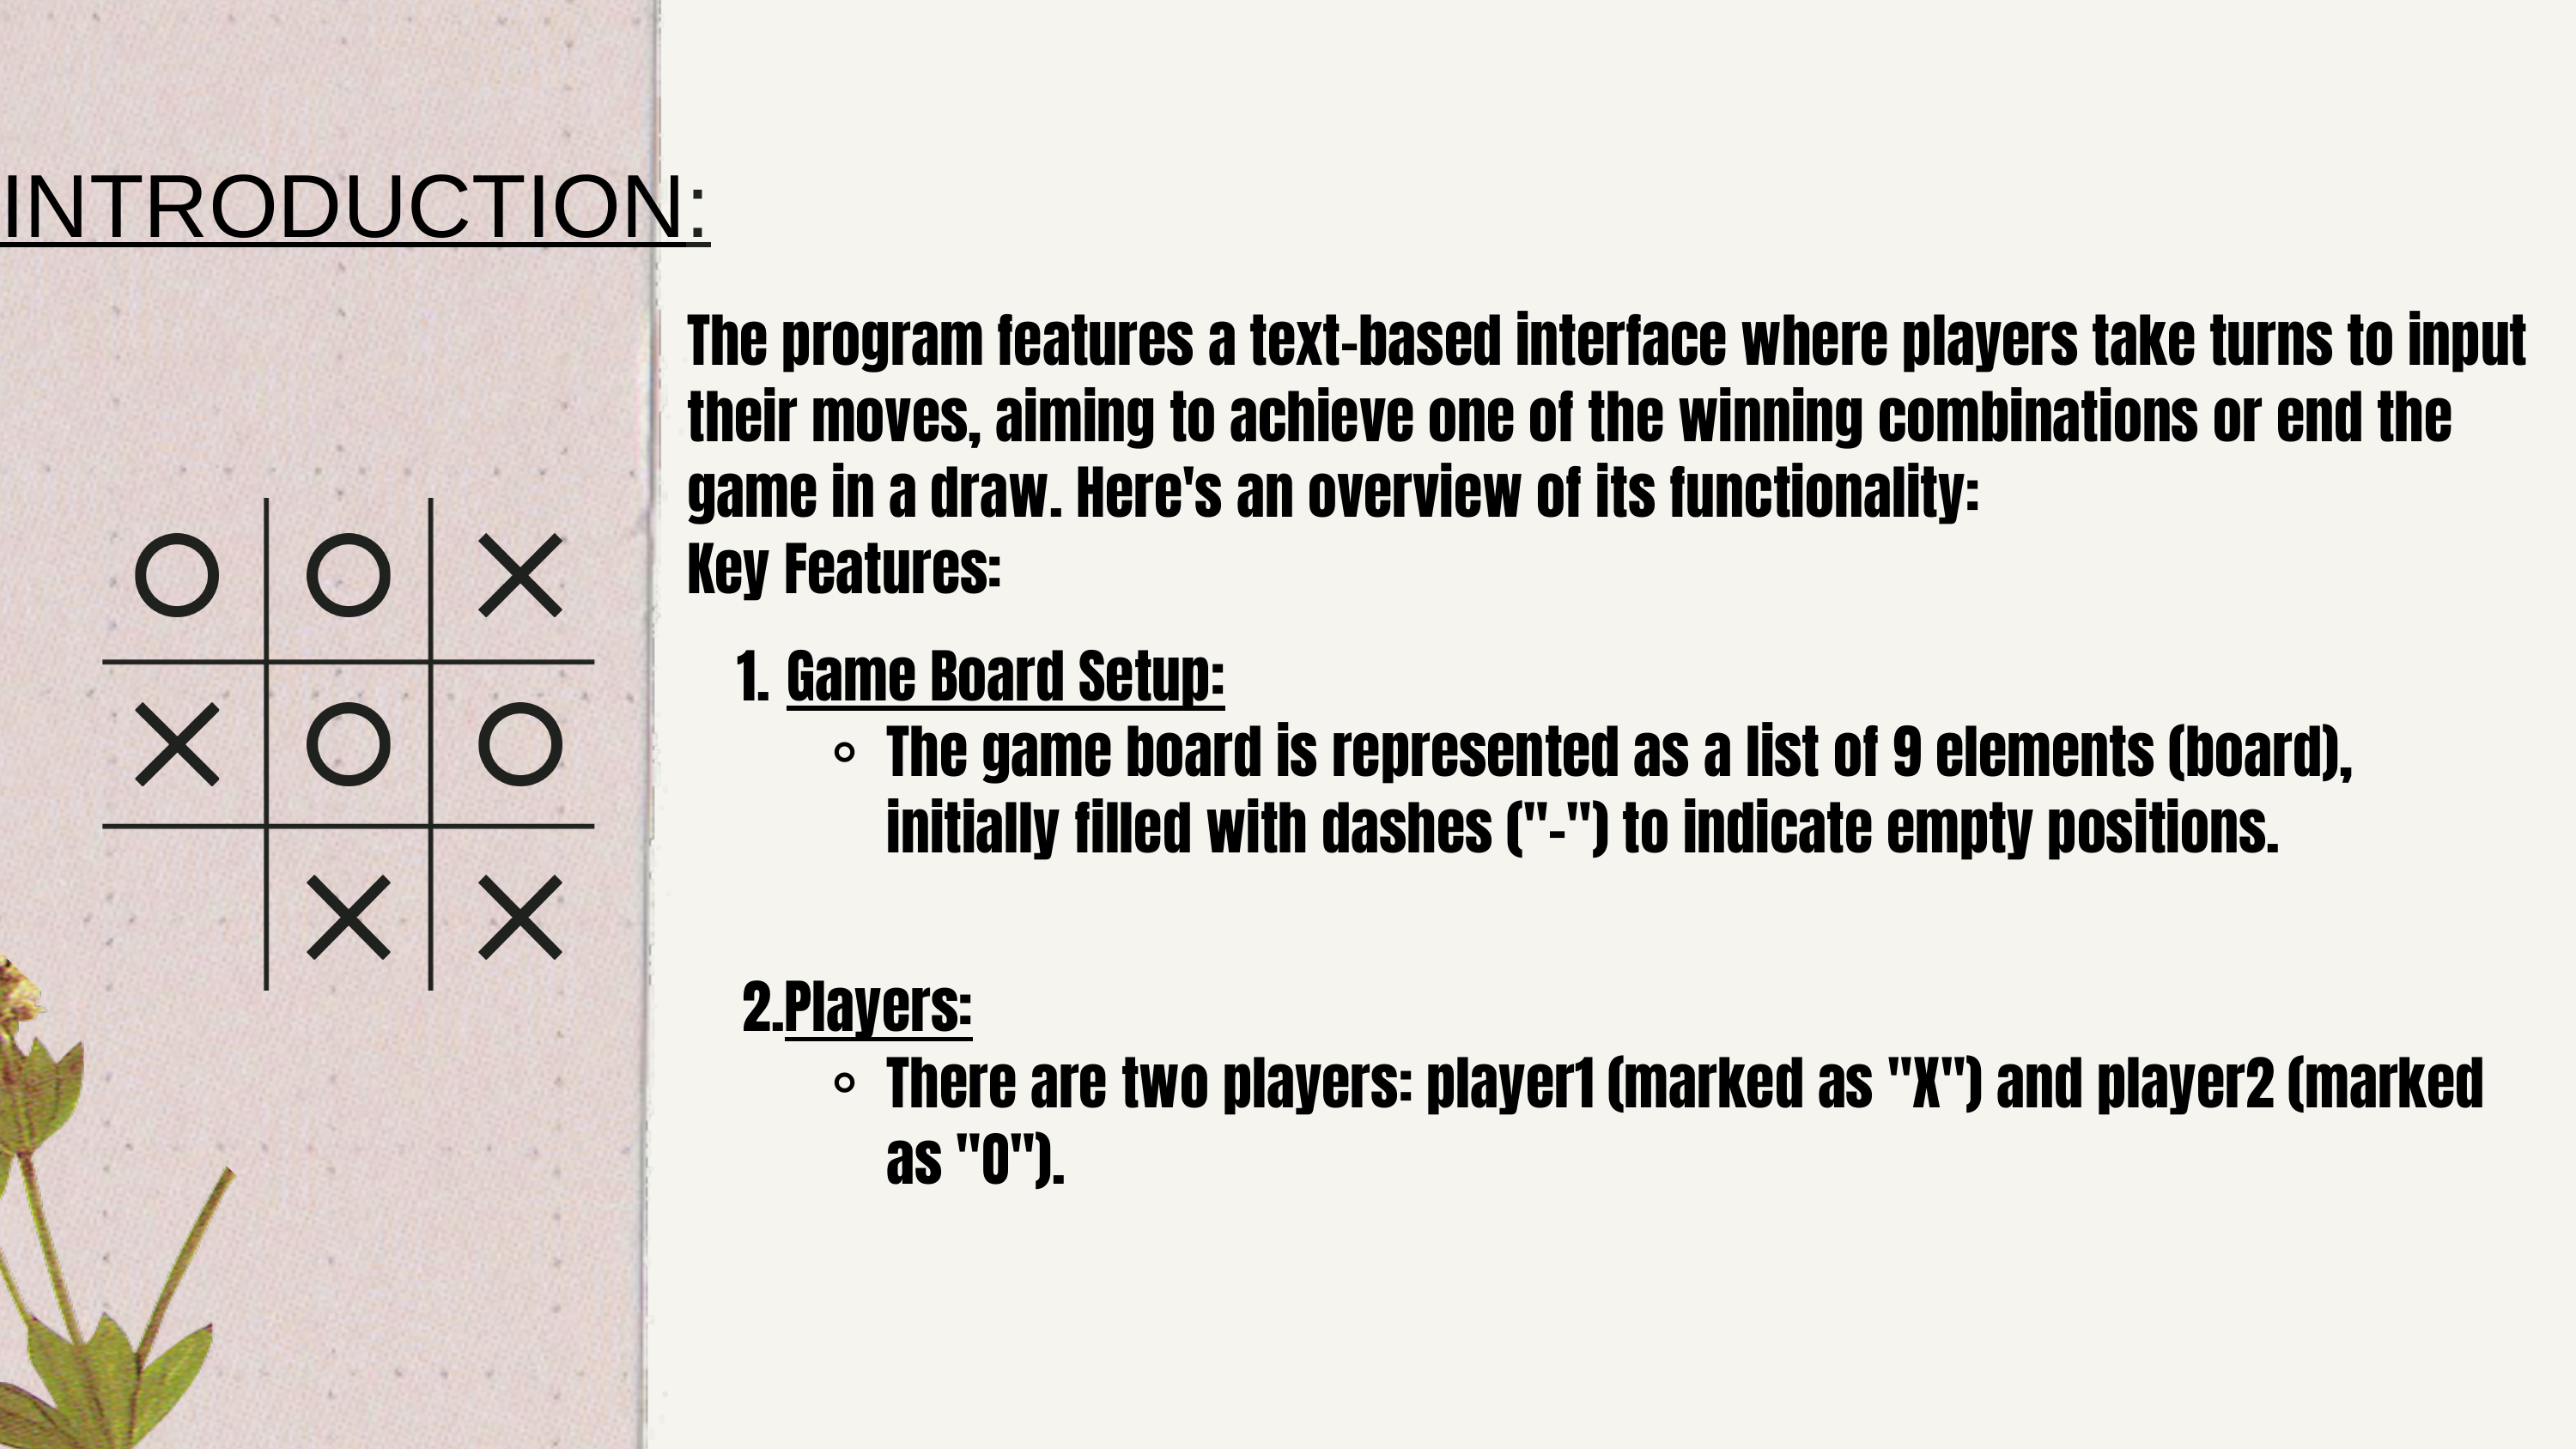

The program features a text-based interface where players take turns to input their moves, aiming to achieve one of the winning combinations or end the game in a draw. Here's an overview of its functionality:
Key Features:
Game Board Setup:
The game board is represented as a list of 9 elements (board), initially filled with dashes ("-") to indicate empty positions.

    2.Players:
There are two players: player1 (marked as "X") and player2 (marked as "O").

INTRODUCTION: